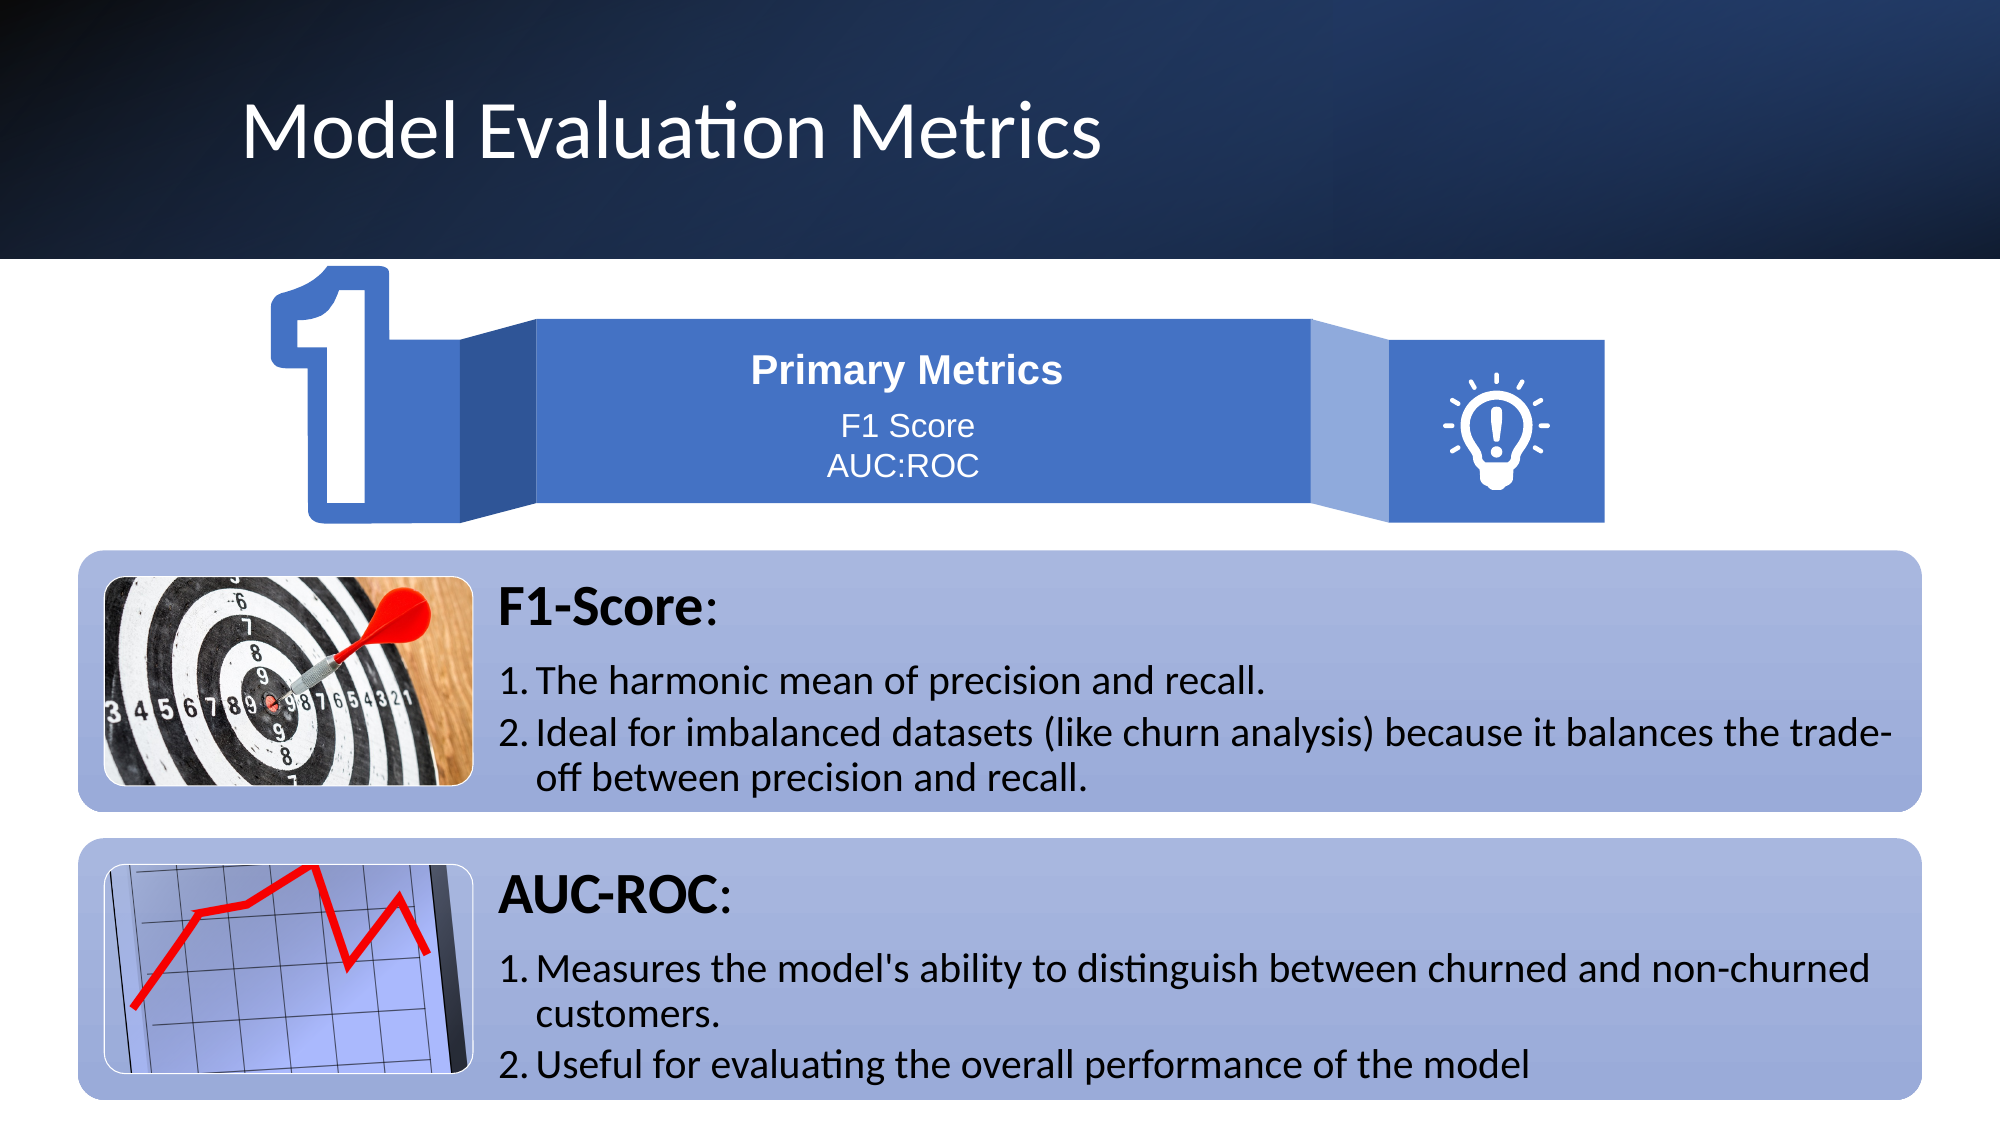

Model Evaluation Metrics

Primary Metrics

F1 Score
AUC:ROC
F1-Score:
The harmonic mean of precision and recall.
Ideal for imbalanced datasets (like churn analysis) because it balances the trade-off between precision and recall.
AUC-ROC:
Measures the model's ability to distinguish between churned and non-churned customers.
Useful for evaluating the overall performance of the model